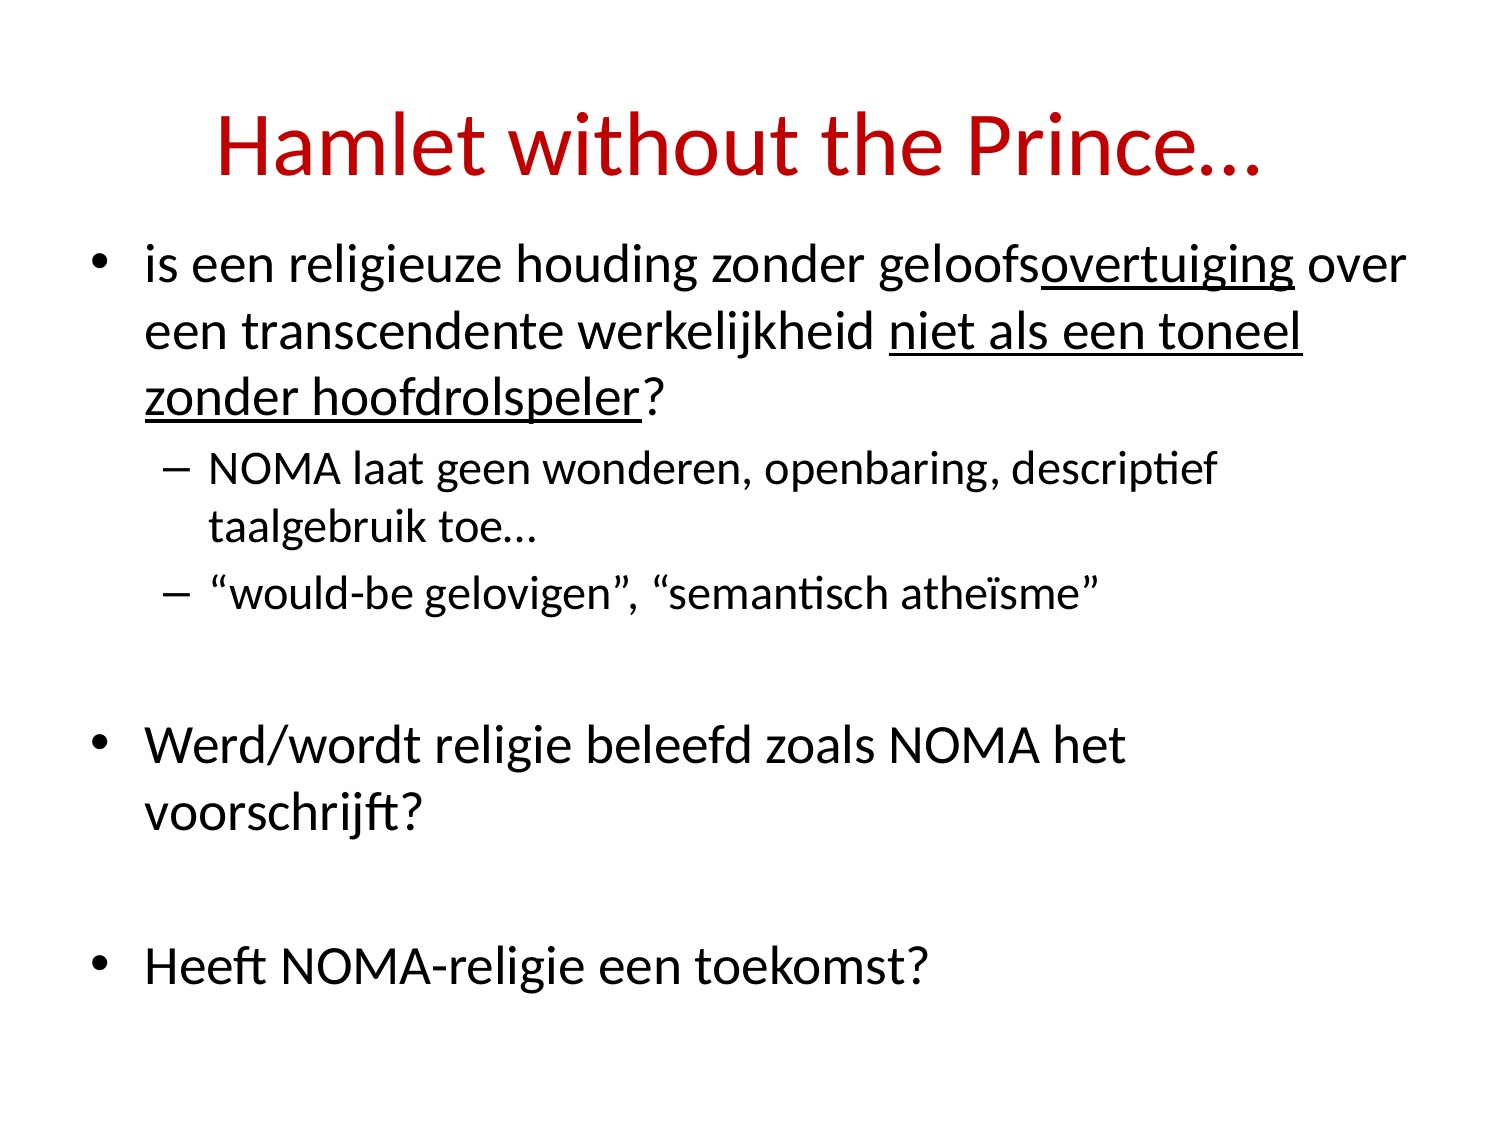

# Hamlet without the Prince…
is een religieuze houding zonder geloofsovertuiging over een transcendente werkelijkheid niet als een toneel zonder hoofdrolspeler?
NOMA laat geen wonderen, openbaring, descriptief taalgebruik toe…
“would-be gelovigen”, “semantisch atheïsme”

Werd/wordt religie beleefd zoals NOMA het voorschrijft?

Heeft NOMA-religie een toekomst?